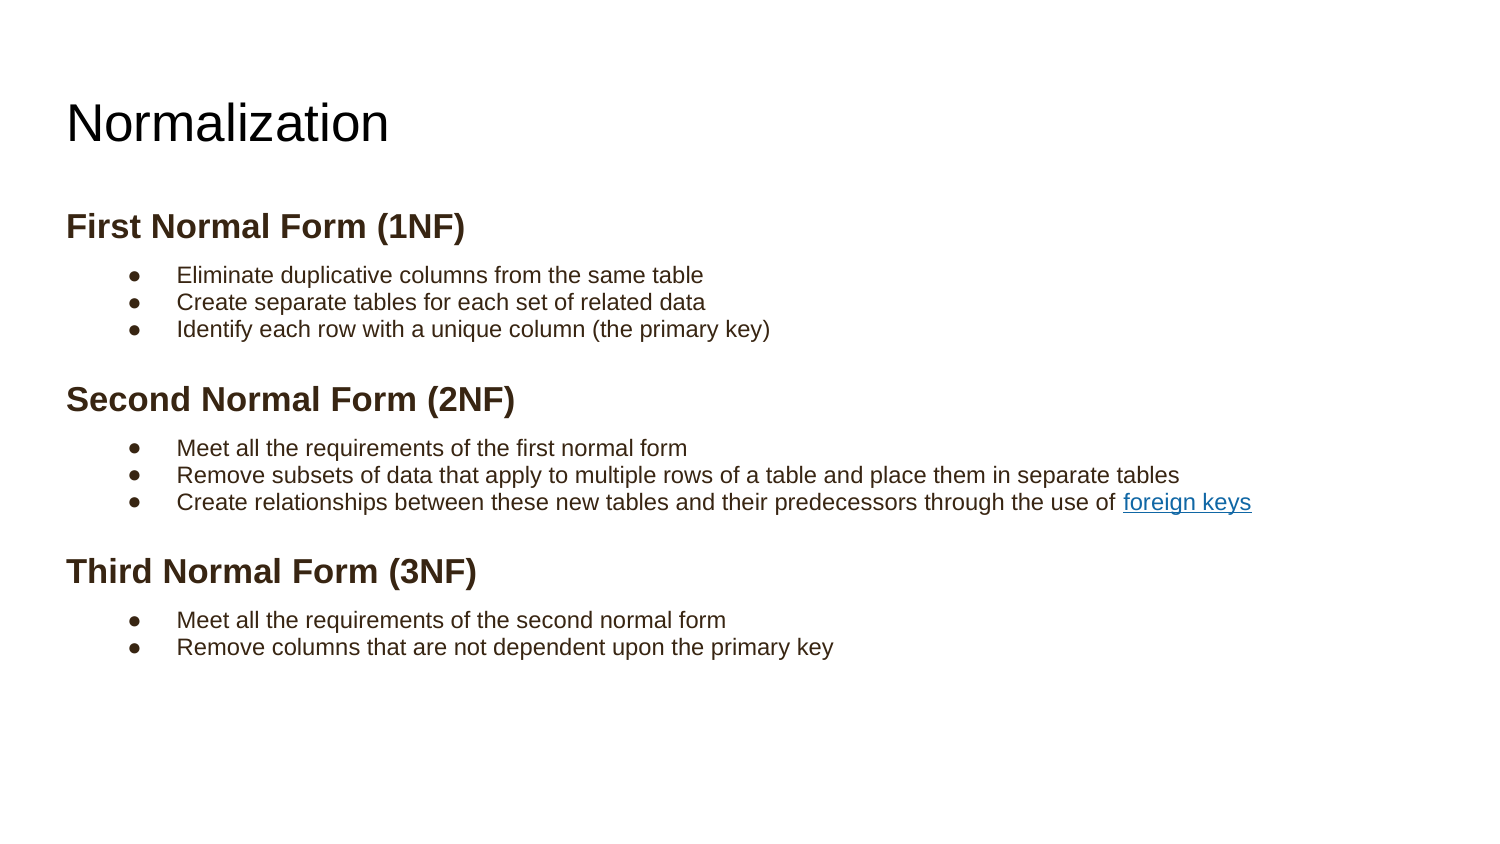

# Normalization
First Normal Form (1NF)
Eliminate duplicative columns from the same table
Create separate tables for each set of related data
Identify each row with a unique column (the primary key)
Second Normal Form (2NF)
Meet all the requirements of the first normal form
Remove subsets of data that apply to multiple rows of a table and place them in separate tables
Create relationships between these new tables and their predecessors through the use of foreign keys
Third Normal Form (3NF)
Meet all the requirements of the second normal form
Remove columns that are not dependent upon the primary key